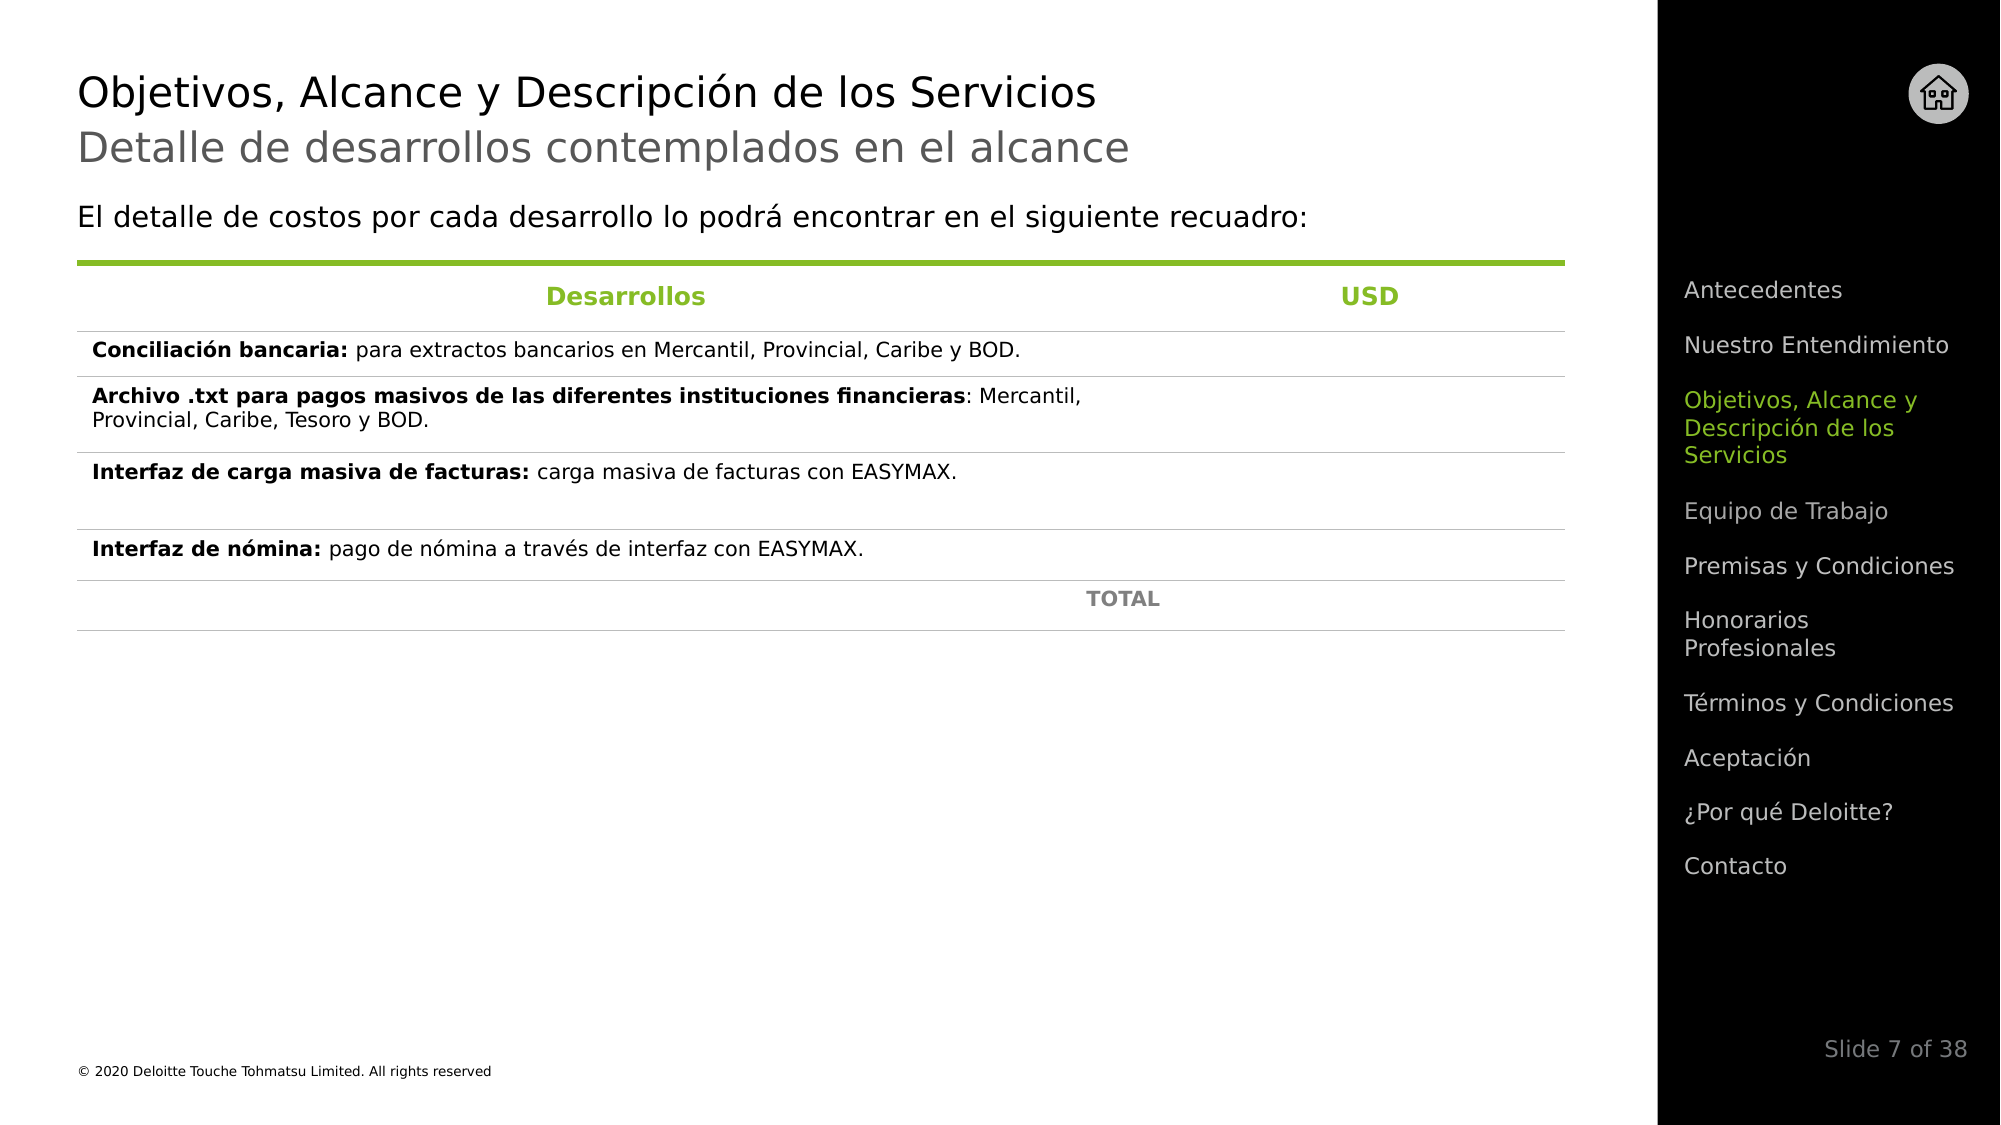

# Objetivos, Alcance y Descripción de los Servicios
Detalle de desarrollos contemplados en el alcance
El detalle de costos por cada desarrollo lo podrá encontrar en el siguiente recuadro:

| Desarrollos | USD |
| --- | --- |
| Conciliación bancaria: para extractos bancarios en Mercantil, Provincial, Caribe y BOD. |  |
| Archivo .txt para pagos masivos de las diferentes instituciones financieras: Mercantil, Provincial, Caribe, Tesoro y BOD. |  |
| Interfaz de carga masiva de facturas: carga masiva de facturas con EASYMAX. |  |
| Interfaz de nómina: pago de nómina a través de interfaz con EASYMAX. |  |
| TOTAL |  |
Antecedentes
Nuestro Entendimiento
Objetivos, Alcance y Descripción de los Servicios
Equipo de Trabajo
Premisas y Condiciones
Honorarios Profesionales
Términos y Condiciones
Aceptación
¿Por qué Deloitte?
Contacto